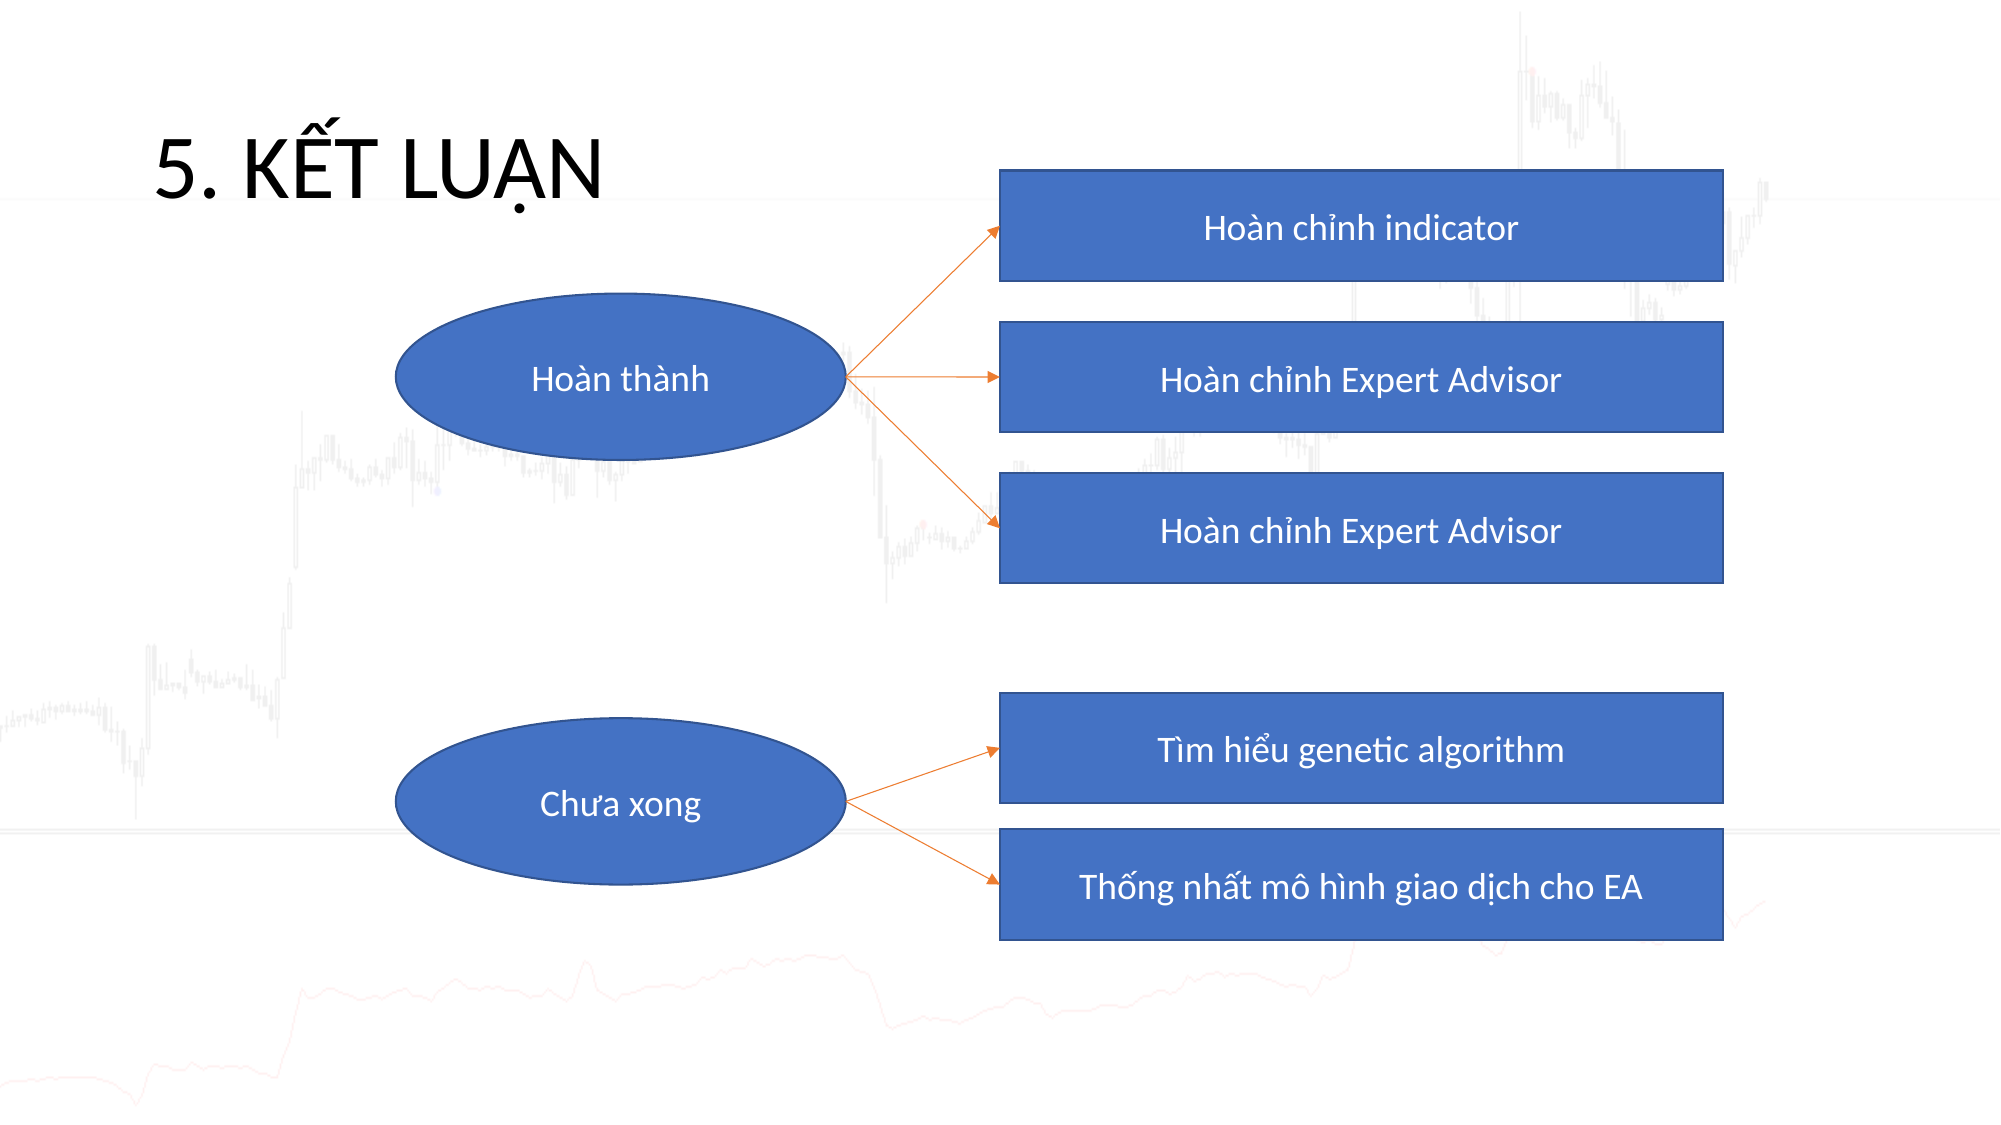

# 5. KẾT LUẬN
Hoàn chỉnh indicator
Hoàn thành
Hoàn chỉnh Expert Advisor
Hoàn chỉnh Expert Advisor
Tìm hiểu genetic algorithm
Chưa xong
Thống nhất mô hình giao dịch cho EA